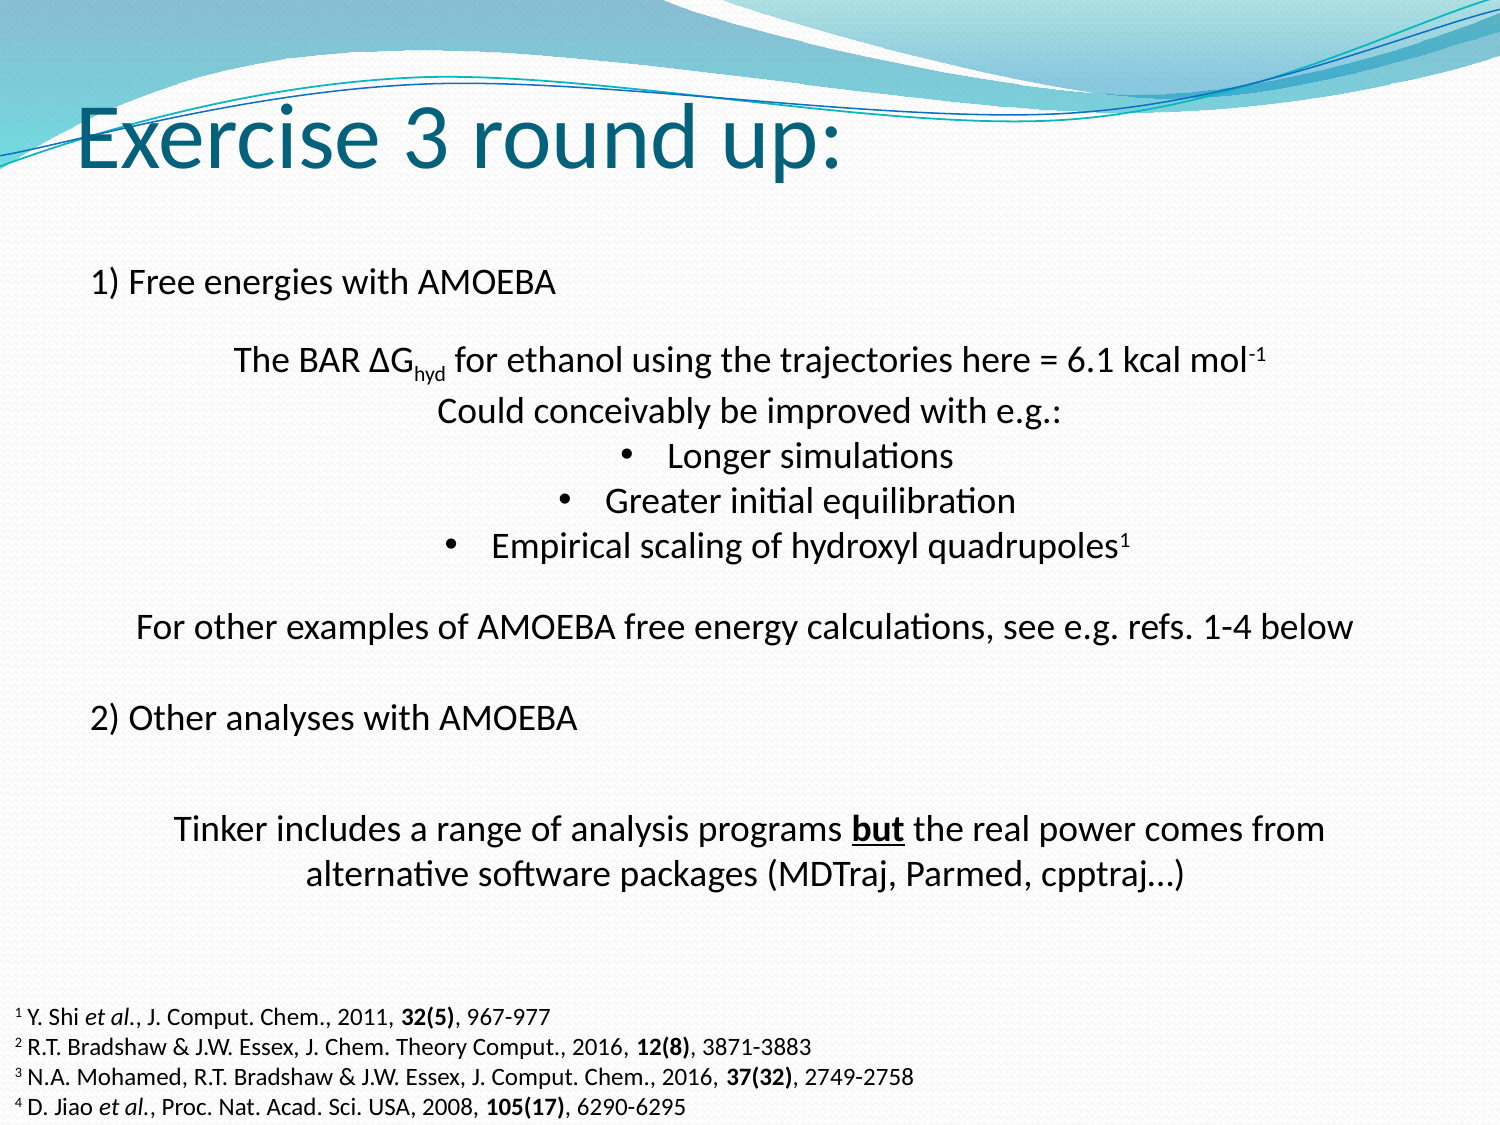

Exercise 3 round up:
1) Free energies with AMOEBA
The BAR ∆Ghyd for ethanol using the trajectories here = 6.1 kcal mol-1
Could conceivably be improved with e.g.:
Longer simulations
Greater initial equilibration
Empirical scaling of hydroxyl quadrupoles1
For other examples of AMOEBA free energy calculations, see e.g. refs. 1-4 below
2) Other analyses with AMOEBA
Tinker includes a range of analysis programs but the real power comes from alternative software packages (MDTraj, Parmed, cpptraj…)
1 Y. Shi et al., J. Comput. Chem., 2011, 32(5), 967-977
2 R.T. Bradshaw & J.W. Essex, J. Chem. Theory Comput., 2016, 12(8), 3871-3883
3 N.A. Mohamed, R.T. Bradshaw & J.W. Essex, J. Comput. Chem., 2016, 37(32), 2749-2758
4 D. Jiao et al., Proc. Nat. Acad. Sci. USA, 2008, 105(17), 6290-6295